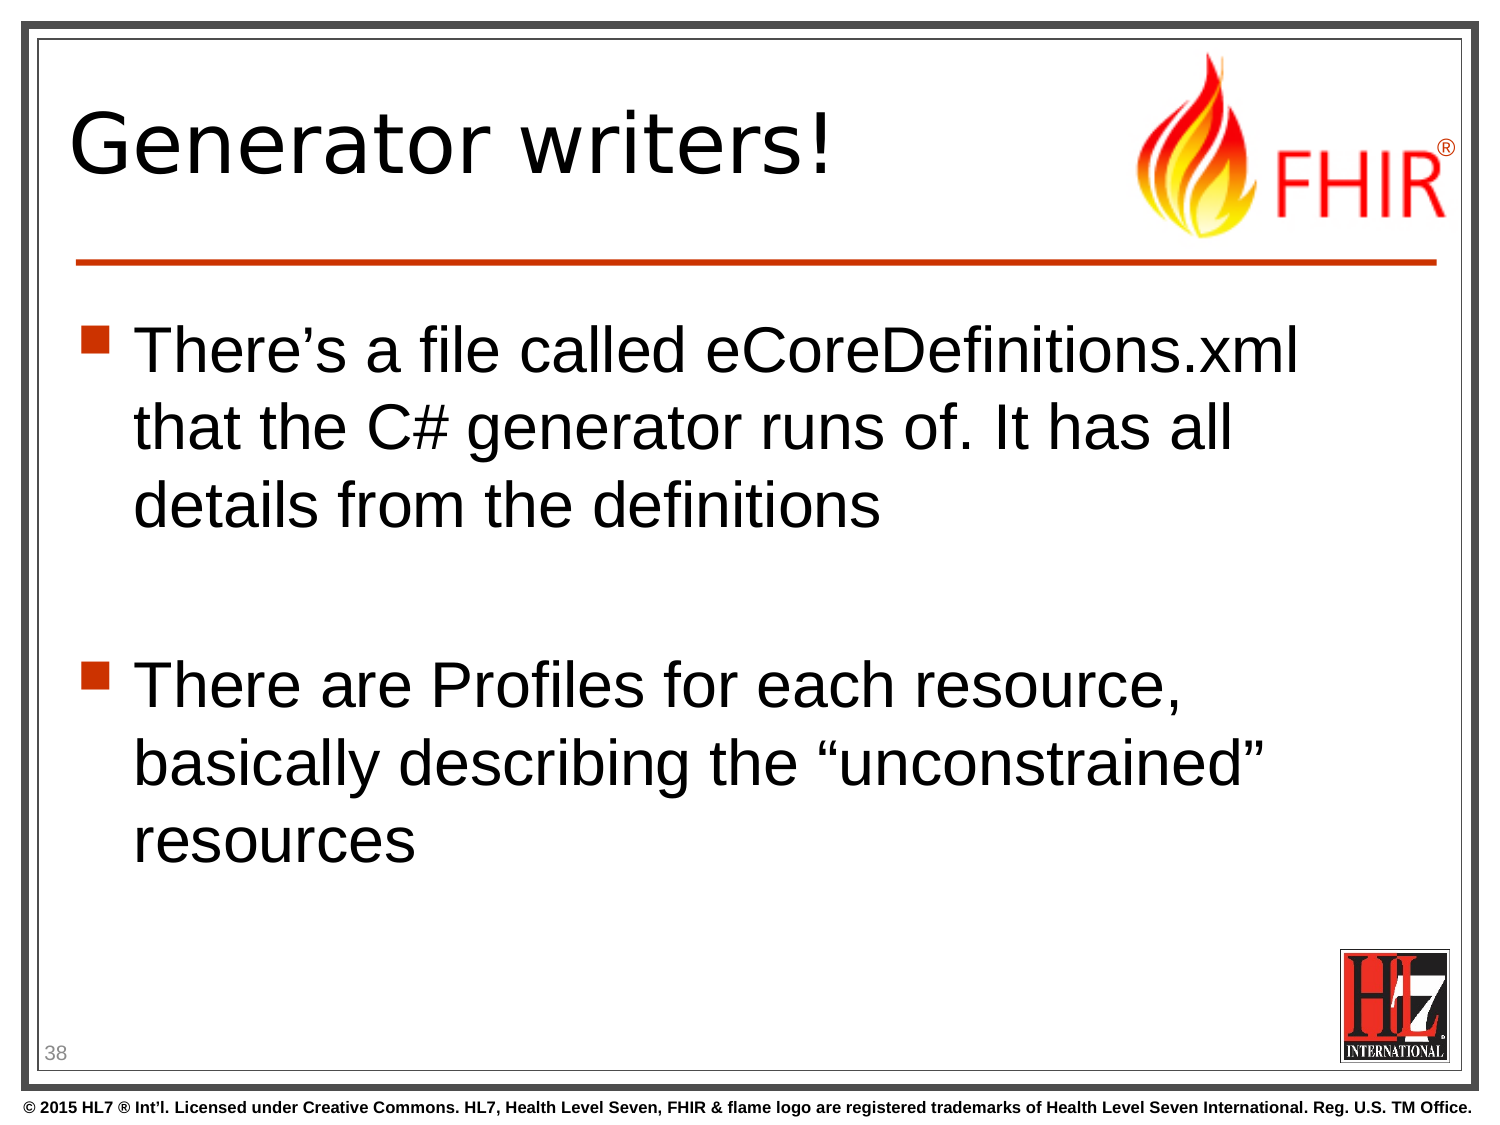

# Generator writers!
There’s a file called eCoreDefinitions.xml that the C# generator runs of. It has all details from the definitions

There are Profiles for each resource, basically describing the “unconstrained” resources
38